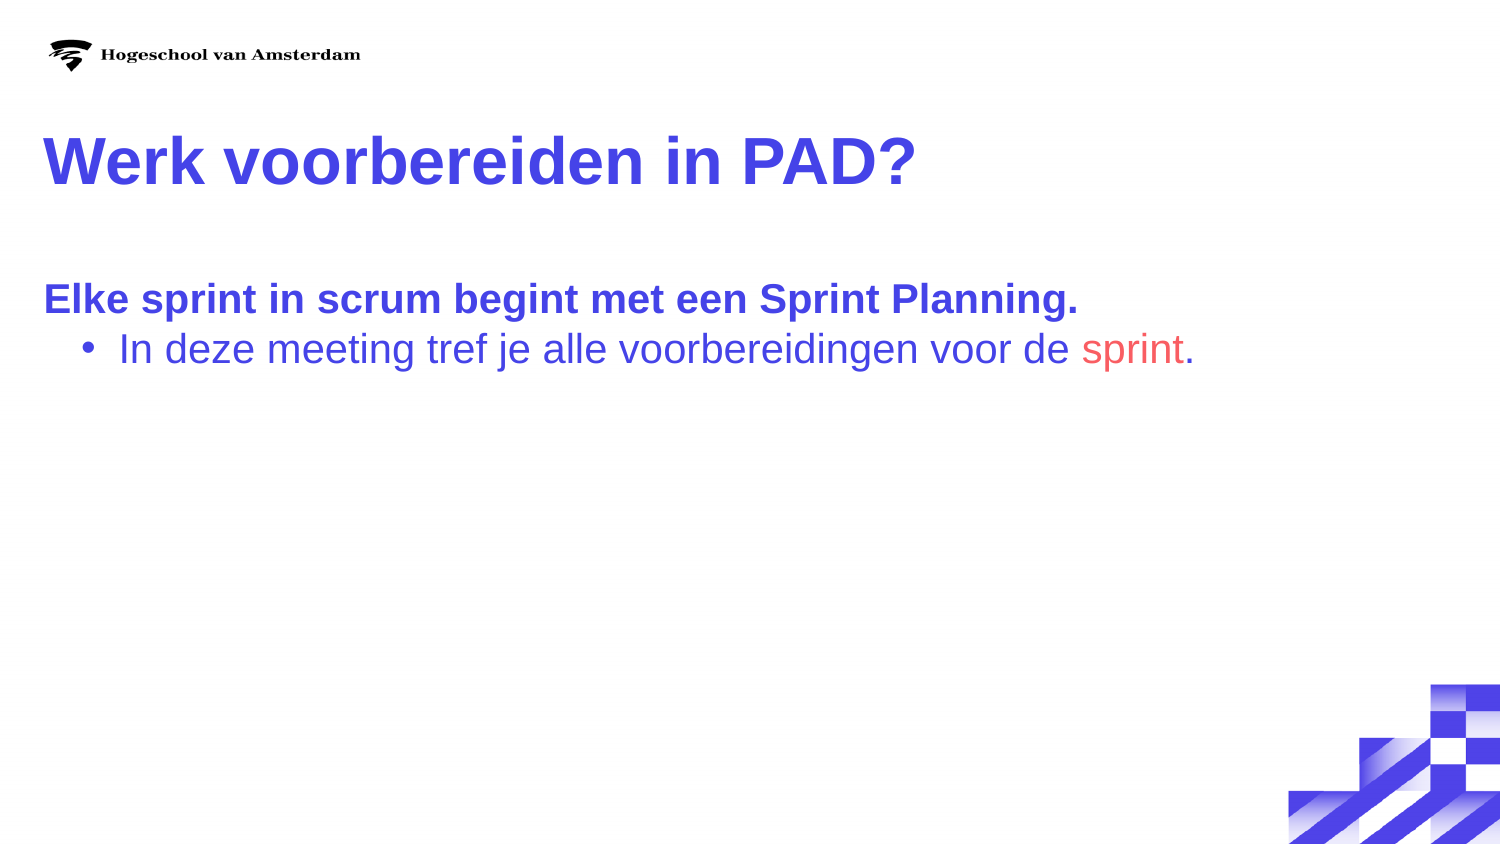

# Werk voorbereiden in PAD?
Elke sprint in scrum begint met een Sprint Planning.
In deze meeting tref je alle voorbereidingen voor de sprint.